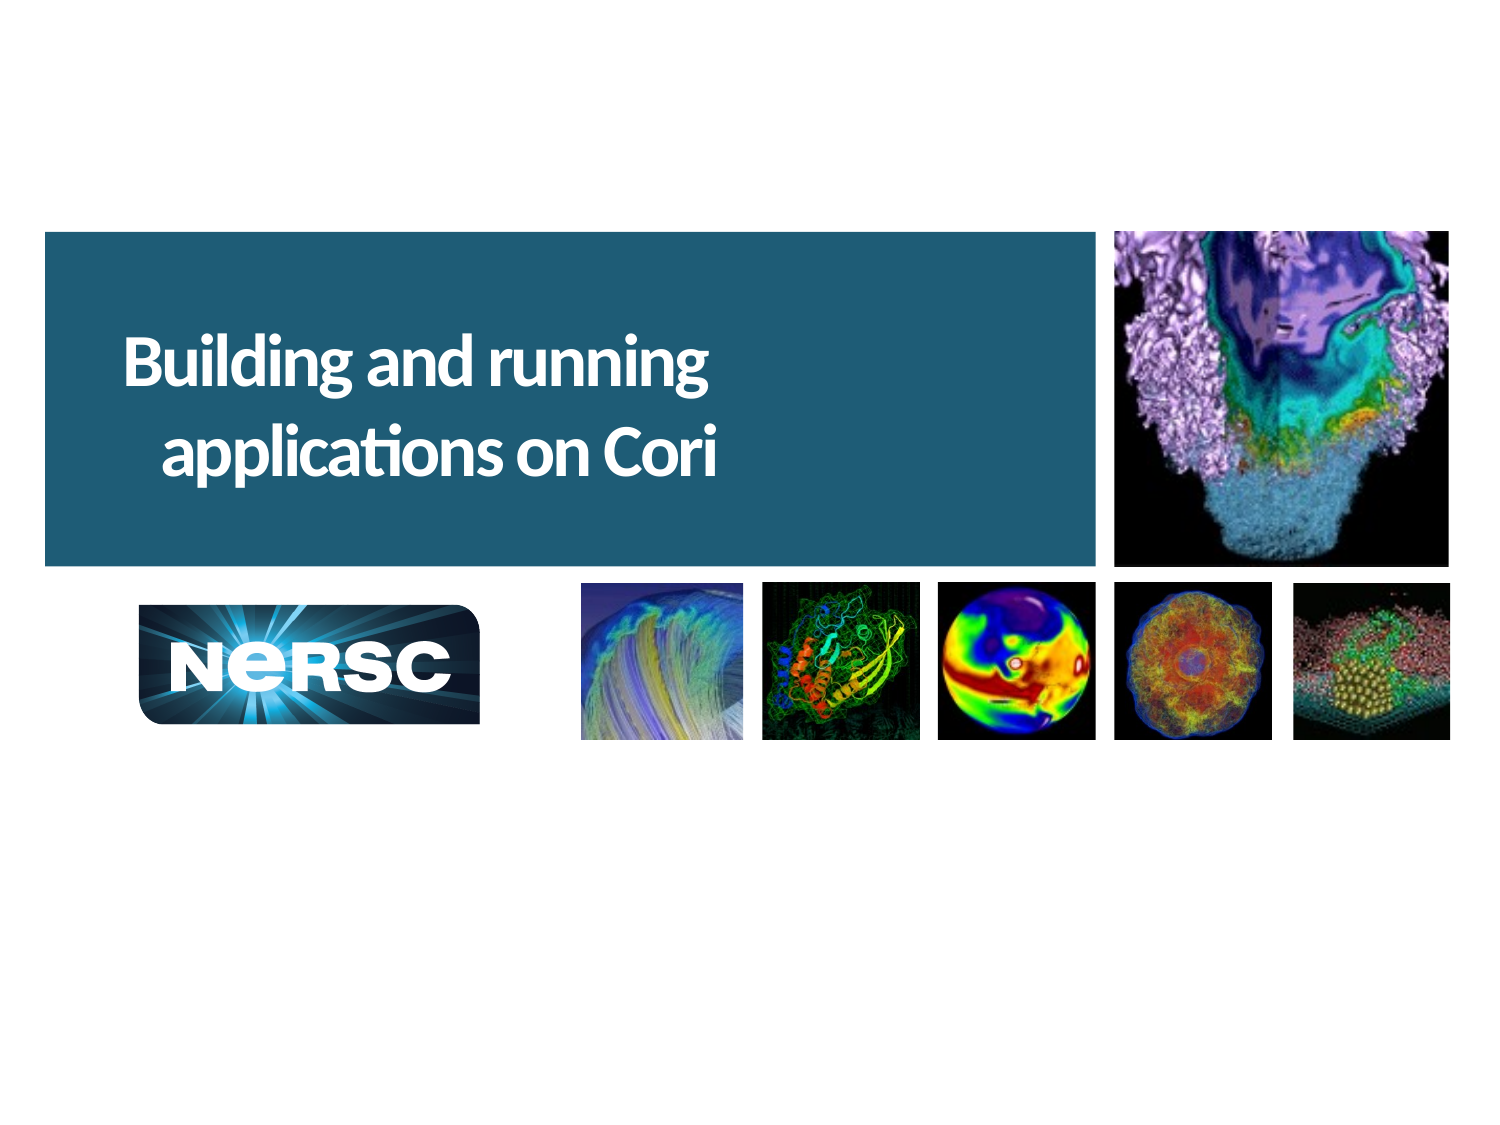

# Building and running  applications on Cori